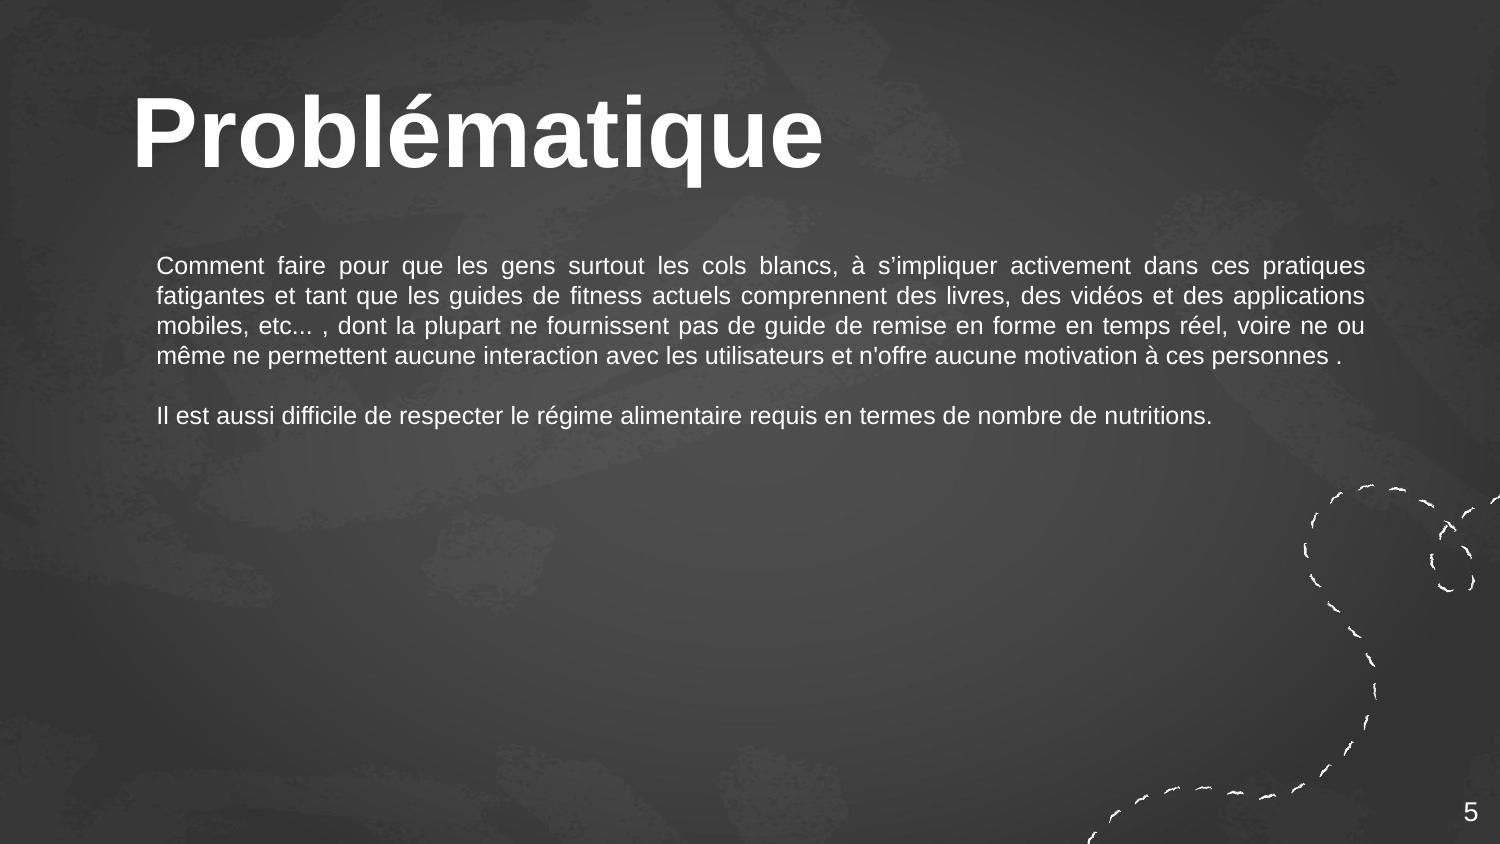

# Problématique
Comment faire pour que les gens surtout les cols blancs, à s’impliquer activement dans ces pratiques fatigantes et tant que les guides de fitness actuels comprennent des livres, des vidéos et des applications mobiles, etc... , dont la plupart ne fournissent pas de guide de remise en forme en temps réel, voire ne ou même ne permettent aucune interaction avec les utilisateurs et n'offre aucune motivation à ces personnes .

Il est aussi difficile de respecter le régime alimentaire requis en termes de nombre de nutritions.

5